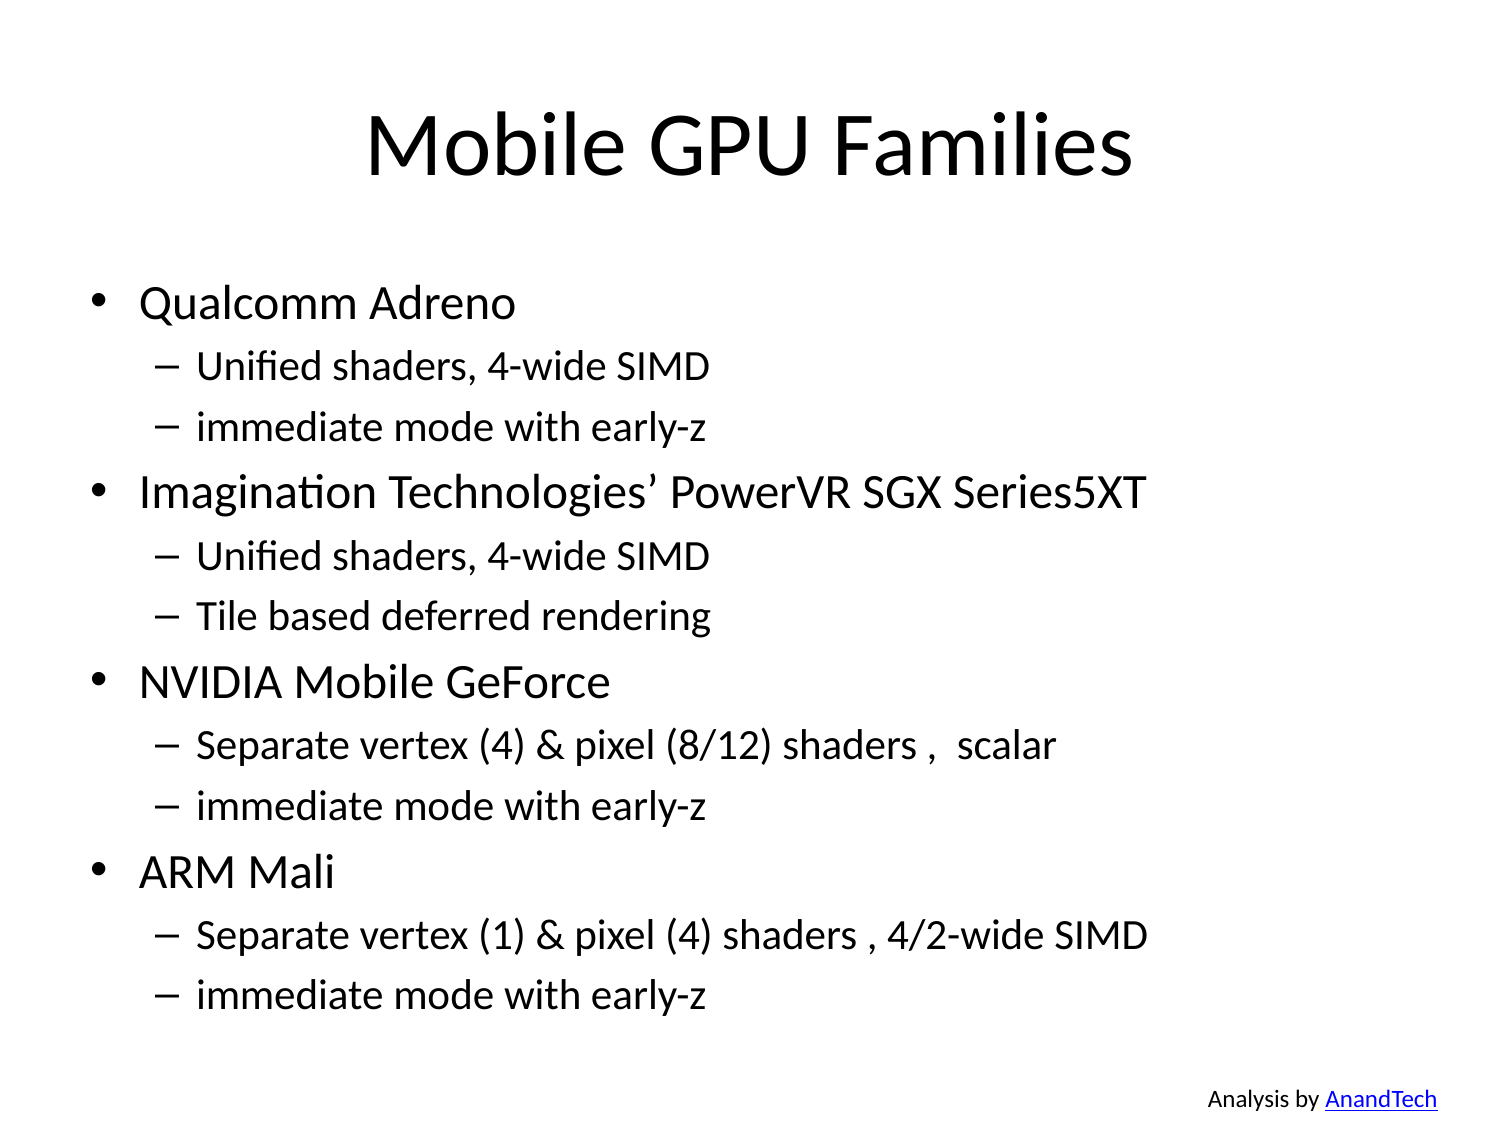

# Mobile GPU Families
Qualcomm Adreno
Unified shaders, 4-wide SIMD
immediate mode with early-z
Imagination Technologies’ PowerVR SGX Series5XT
Unified shaders, 4-wide SIMD
Tile based deferred rendering
NVIDIA Mobile GeForce
Separate vertex (4) & pixel (8/12) shaders ,  scalar
immediate mode with early-z
ARM Mali
Separate vertex (1) & pixel (4) shaders , 4/2-wide SIMD
immediate mode with early-z

Analysis by AnandTech